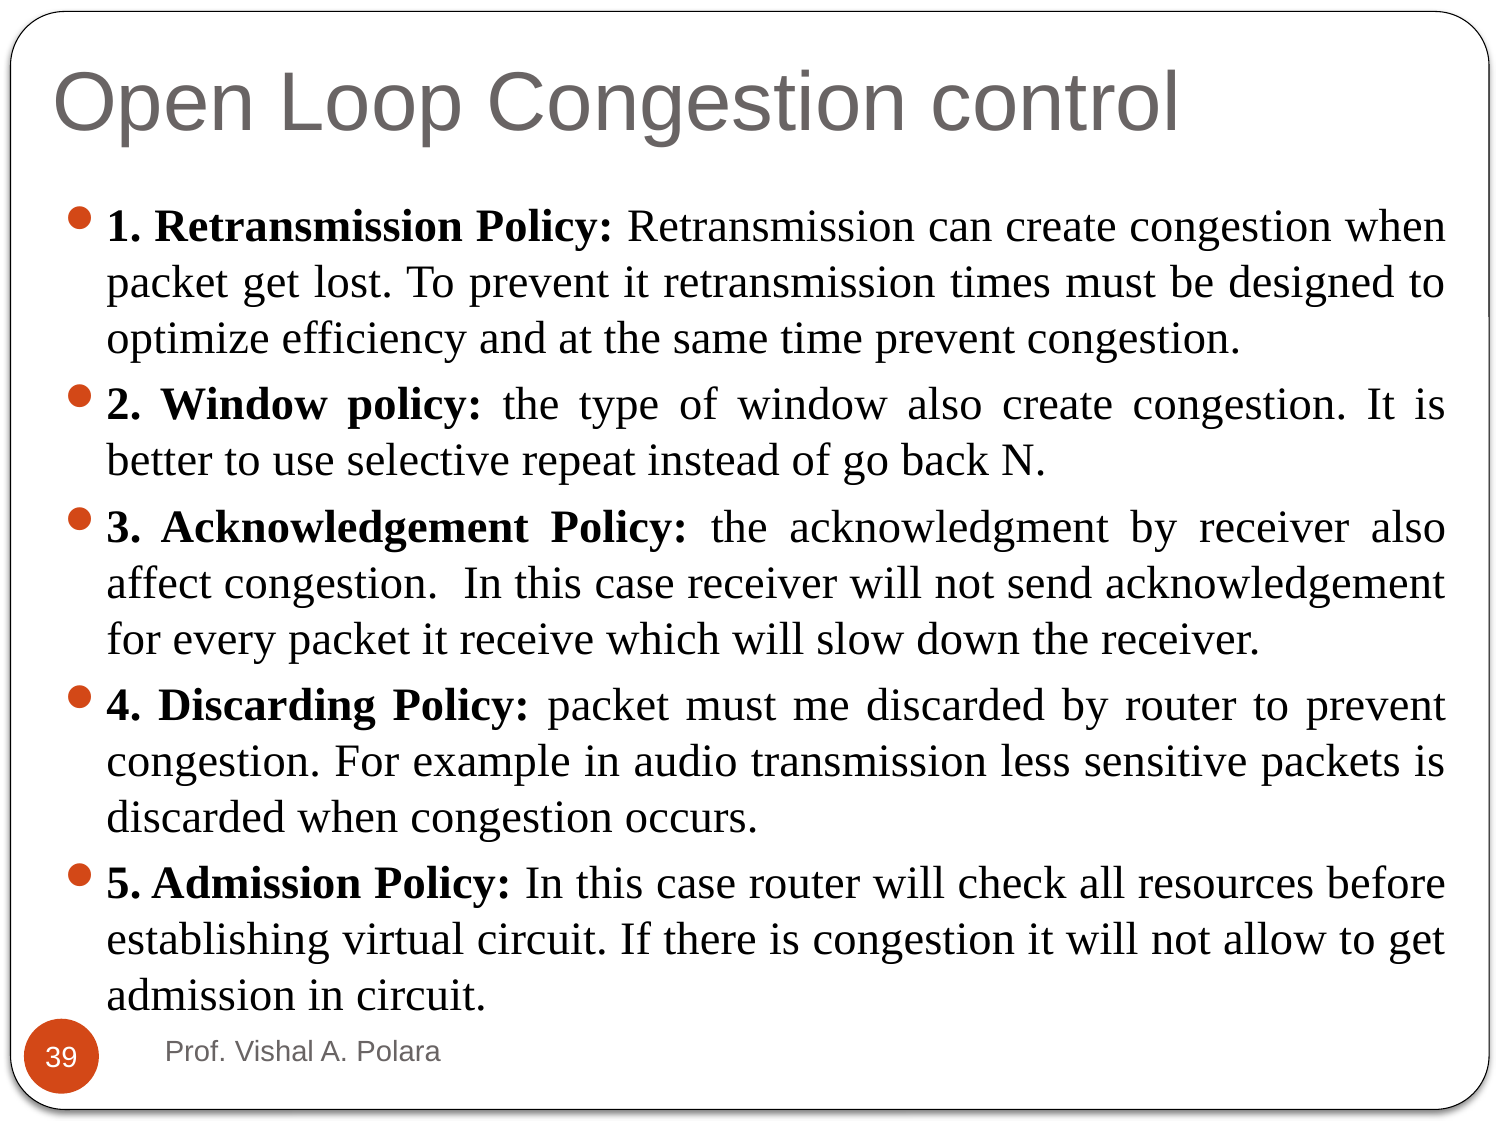

# Open Loop Congestion control
1. Retransmission Policy: Retransmission can create congestion when packet get lost. To prevent it retransmission times must be designed to optimize efficiency and at the same time prevent congestion.
2. Window policy: the type of window also create congestion. It is better to use selective repeat instead of go back N.
3. Acknowledgement Policy: the acknowledgment by receiver also affect congestion.  In this case receiver will not send acknowledgement for every packet it receive which will slow down the receiver.
4. Discarding Policy: packet must me discarded by router to prevent congestion. For example in audio transmission less sensitive packets is discarded when congestion occurs.
5. Admission Policy: In this case router will check all resources before establishing virtual circuit. If there is congestion it will not allow to get admission in circuit.

Prof. Vishal A. Polara
39